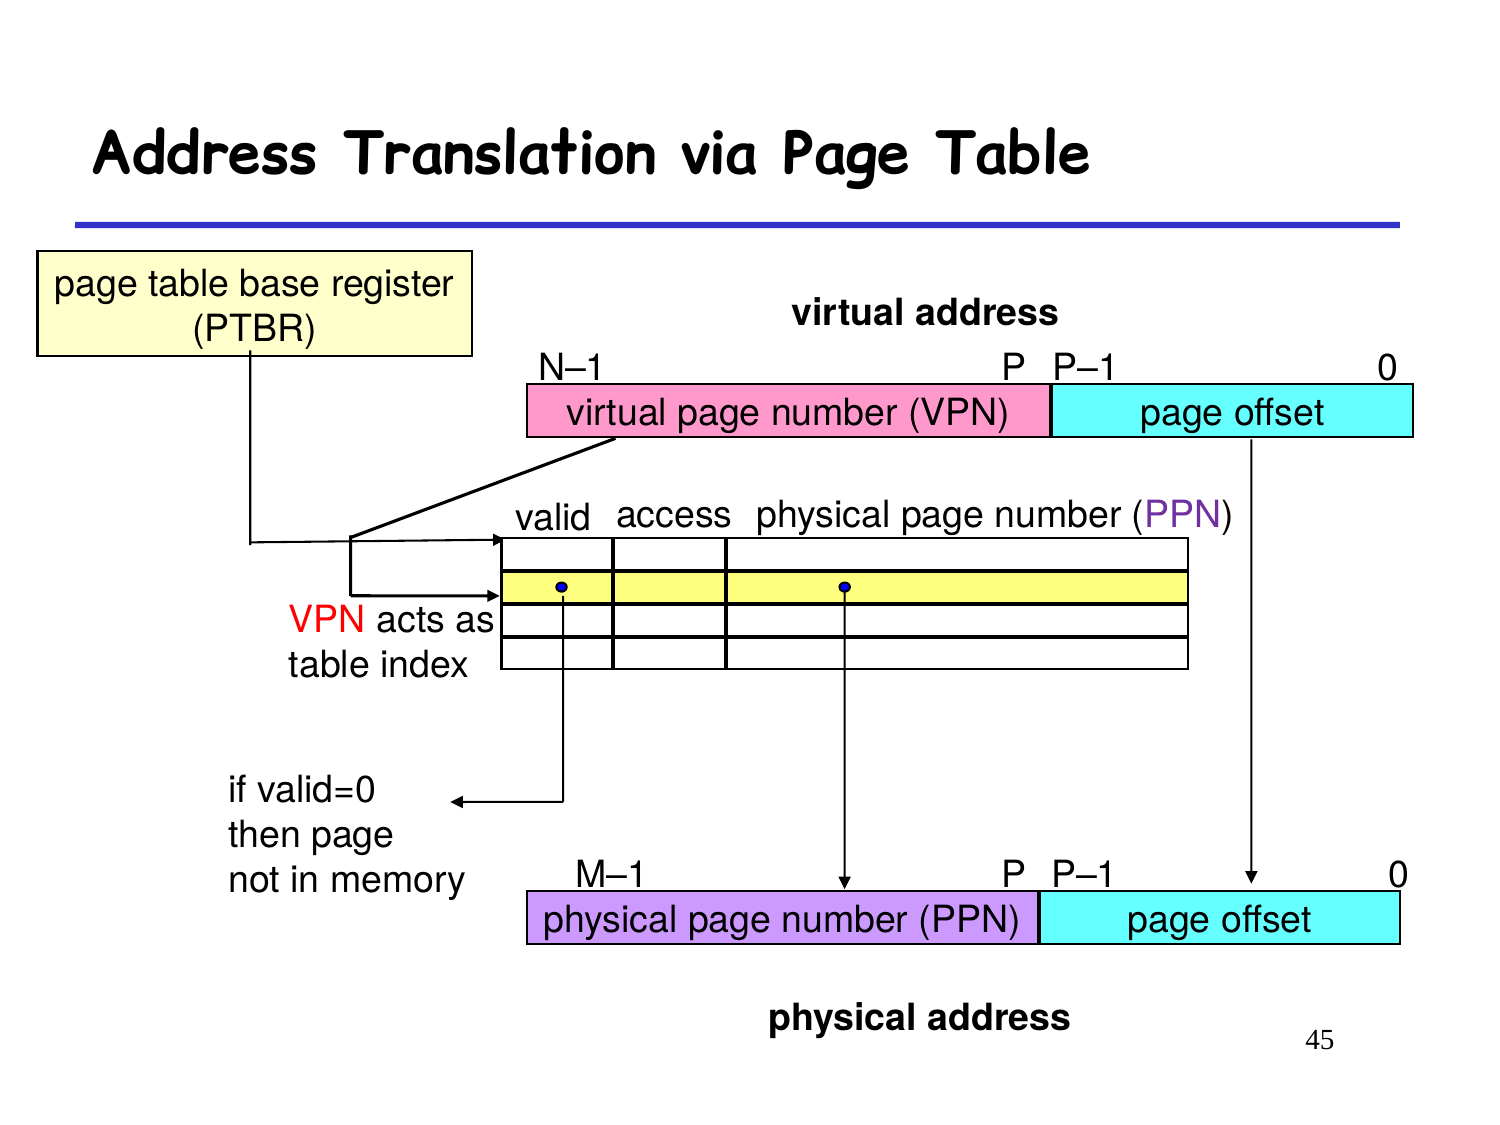

# Address Translation via Page Table
page table base register
(PTBR)
virtual address
N–1
P
P–1
0

virtual page number (VPN)
page offset

physical page number (PPN)
access
valid

VPN acts as
table index

if valid=0
then page
not in memory

M–1
P
P–1
0
physical page number (PPN)
page offset
physical address
45